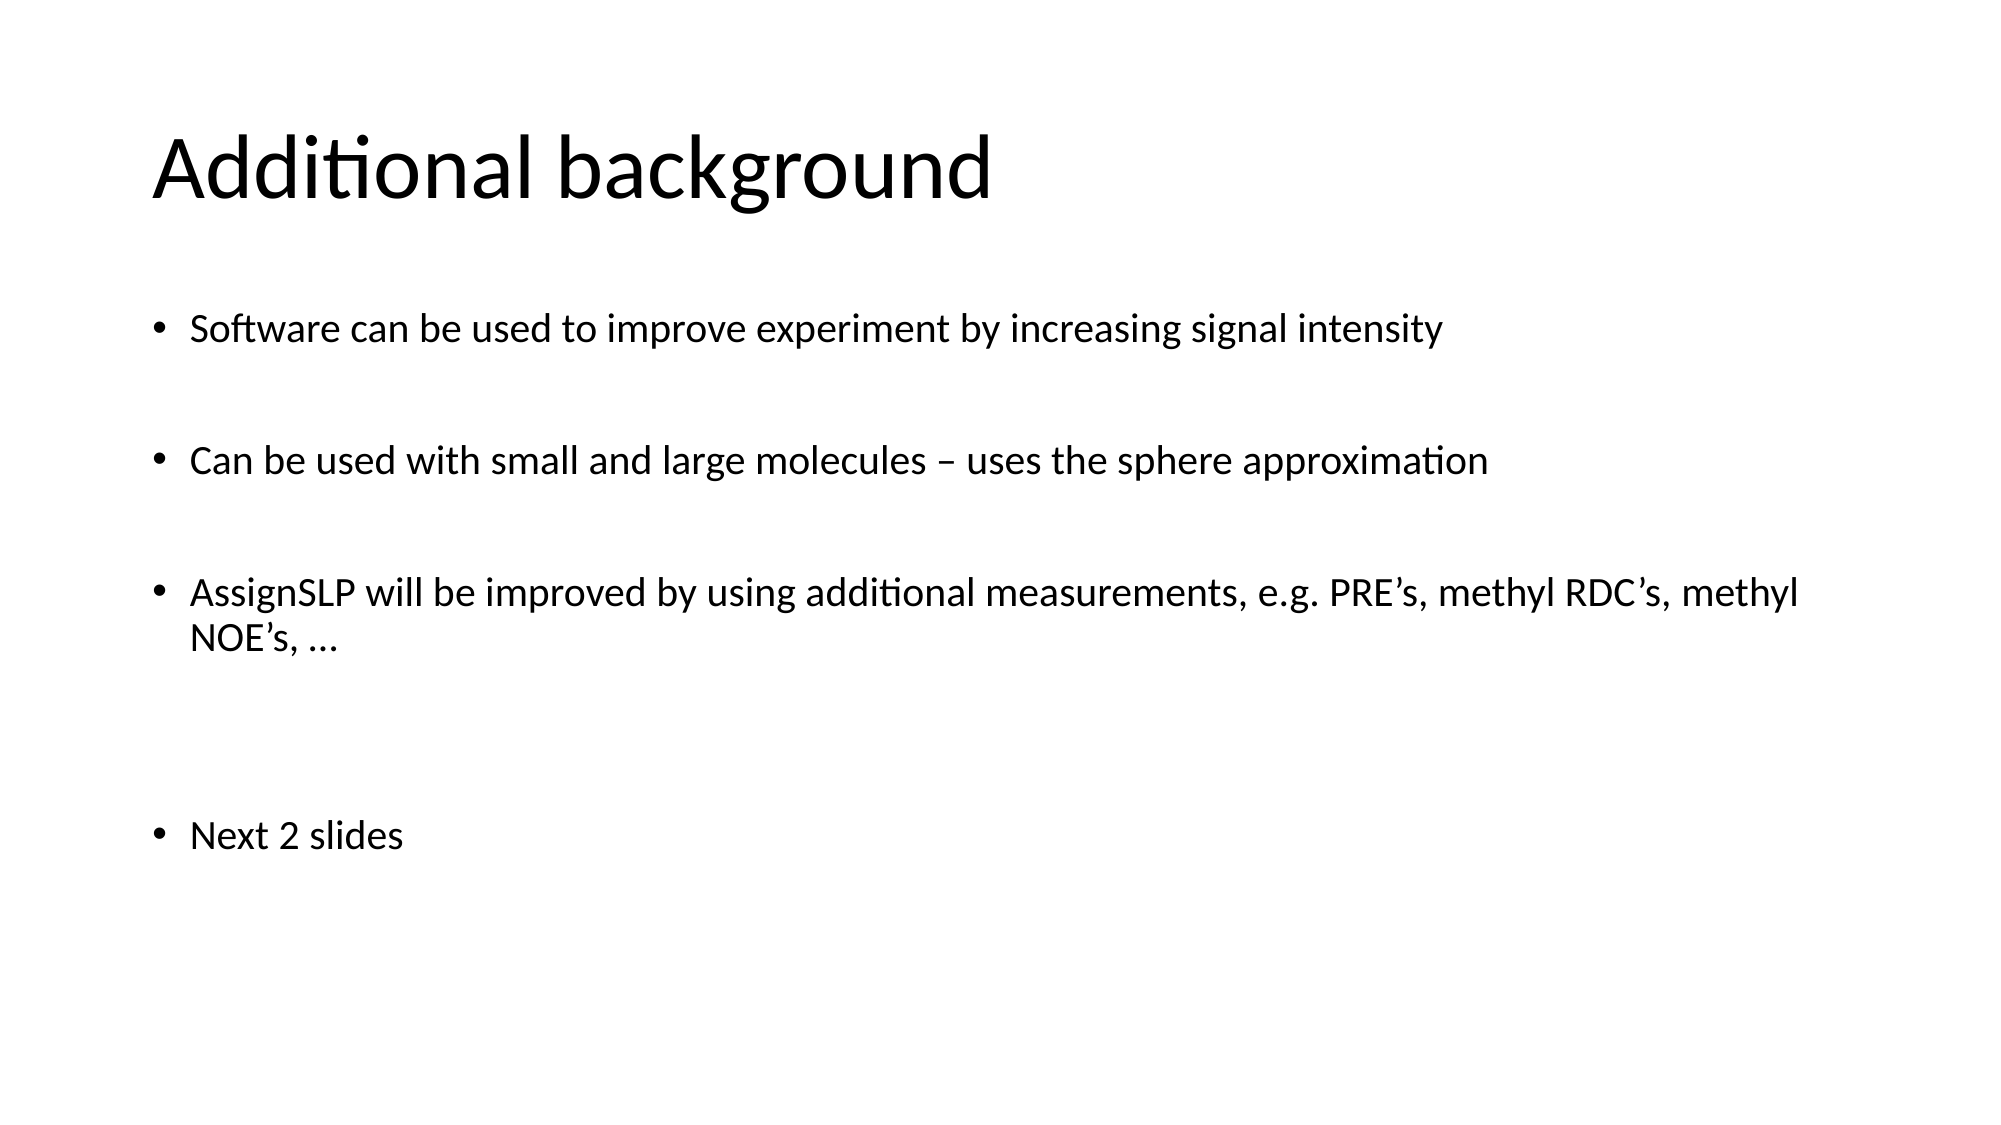

Additional background
Software can be used to improve experiment by increasing signal intensity

Can be used with small and large molecules – uses the sphere approximation

AssignSLP will be improved by using additional measurements, e.g. PRE’s, methyl RDC’s, methyl NOE’s, …

Next 2 slides